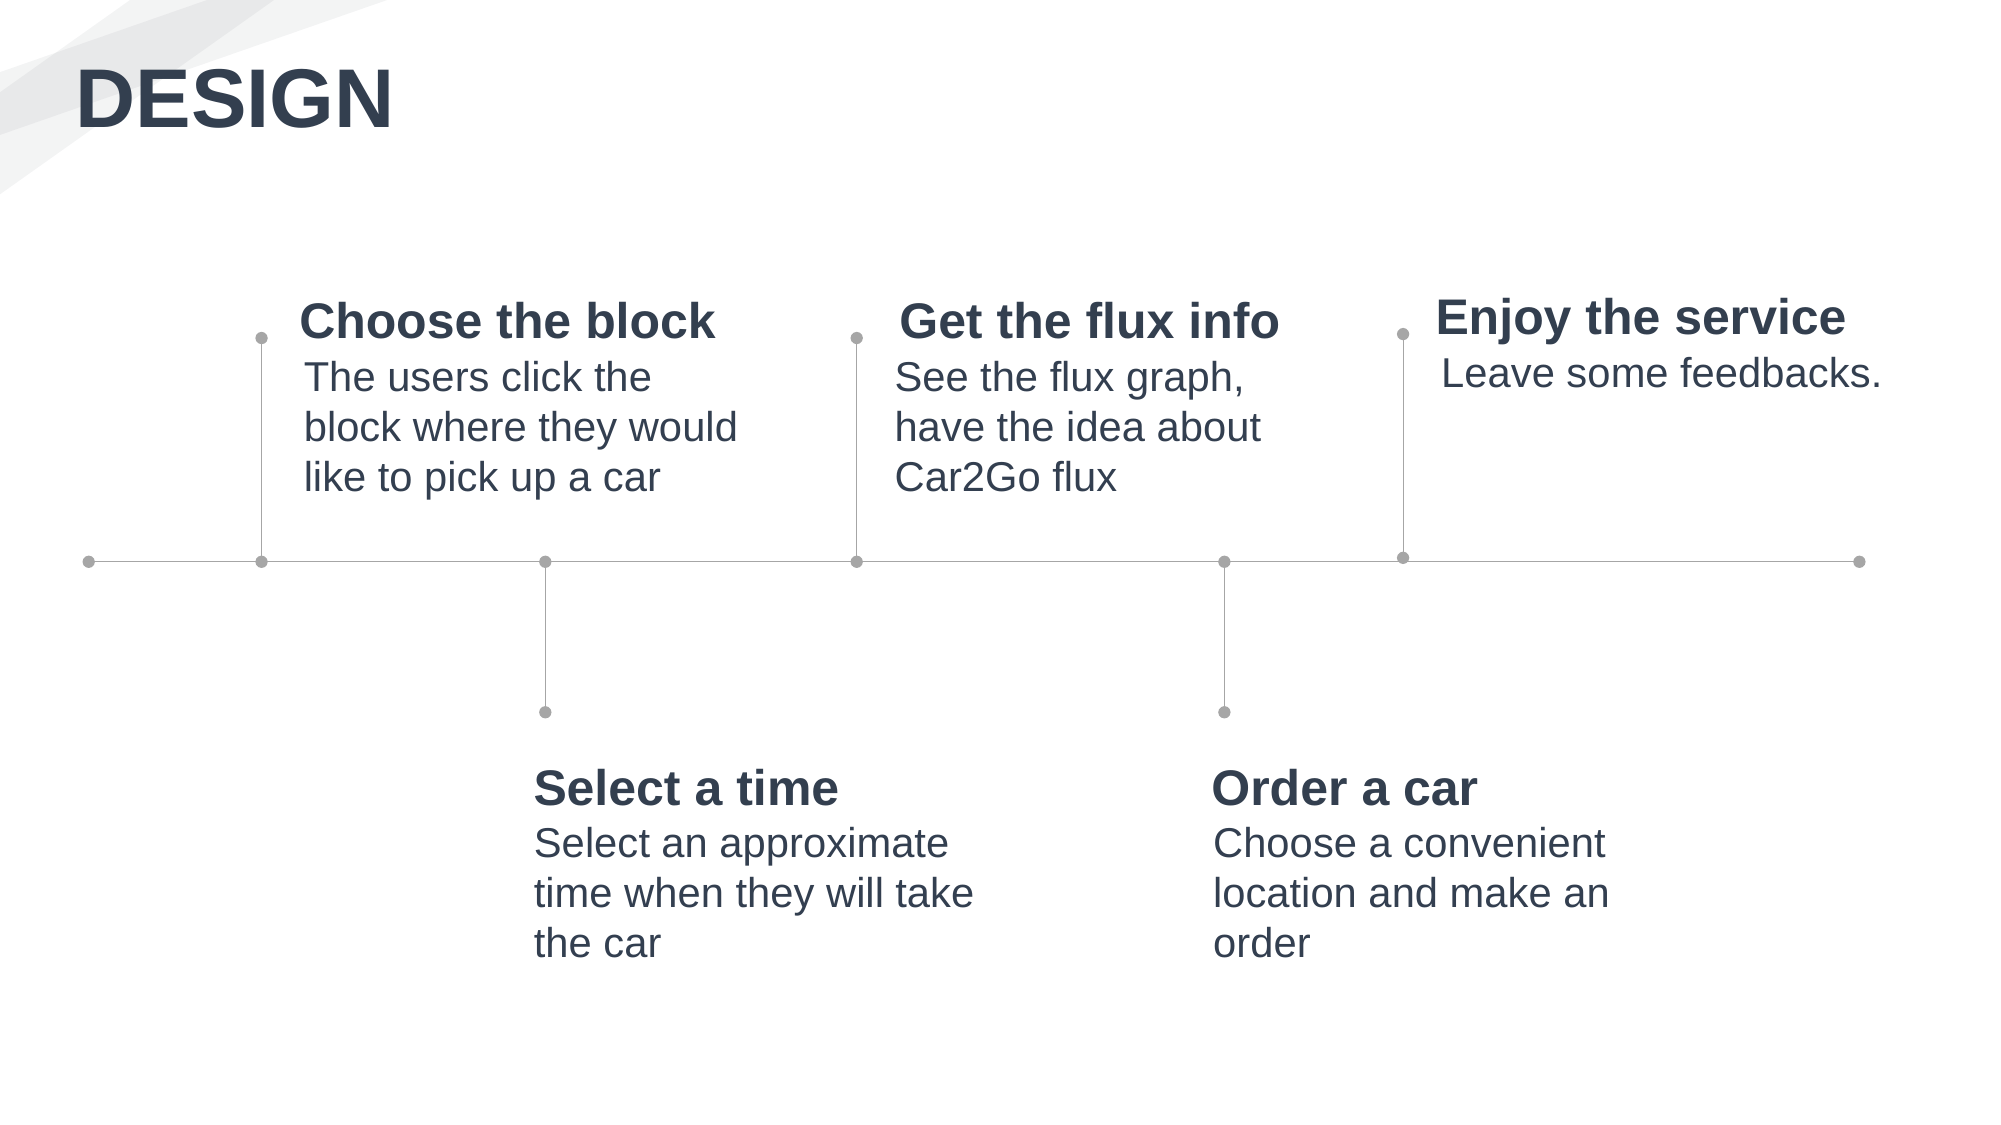

DESIGN
Enjoy the service
Choose the block
Get the flux info
Leave some feedbacks.
The users click the block where they would like to pick up a car
See the flux graph, have the idea about Car2Go flux
Select a time
Order a car
Select an approximate time when they will take the car
Choose a convenient location and make an order